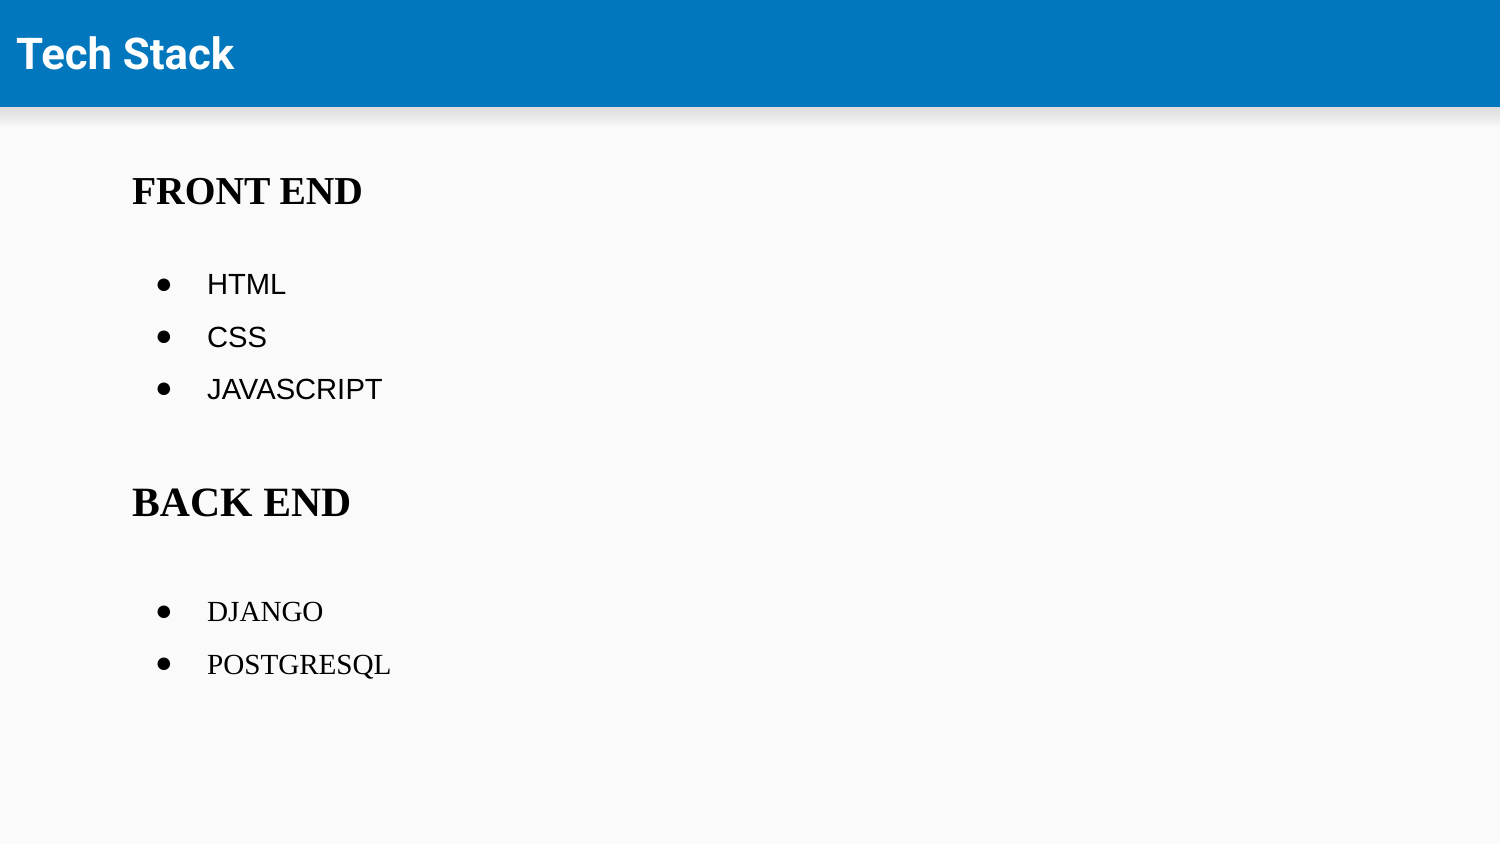

Tech Stack
FRONT END

HTML
CSS
JAVASCRIPT

BACK END

DJANGO
POSTGRESQL